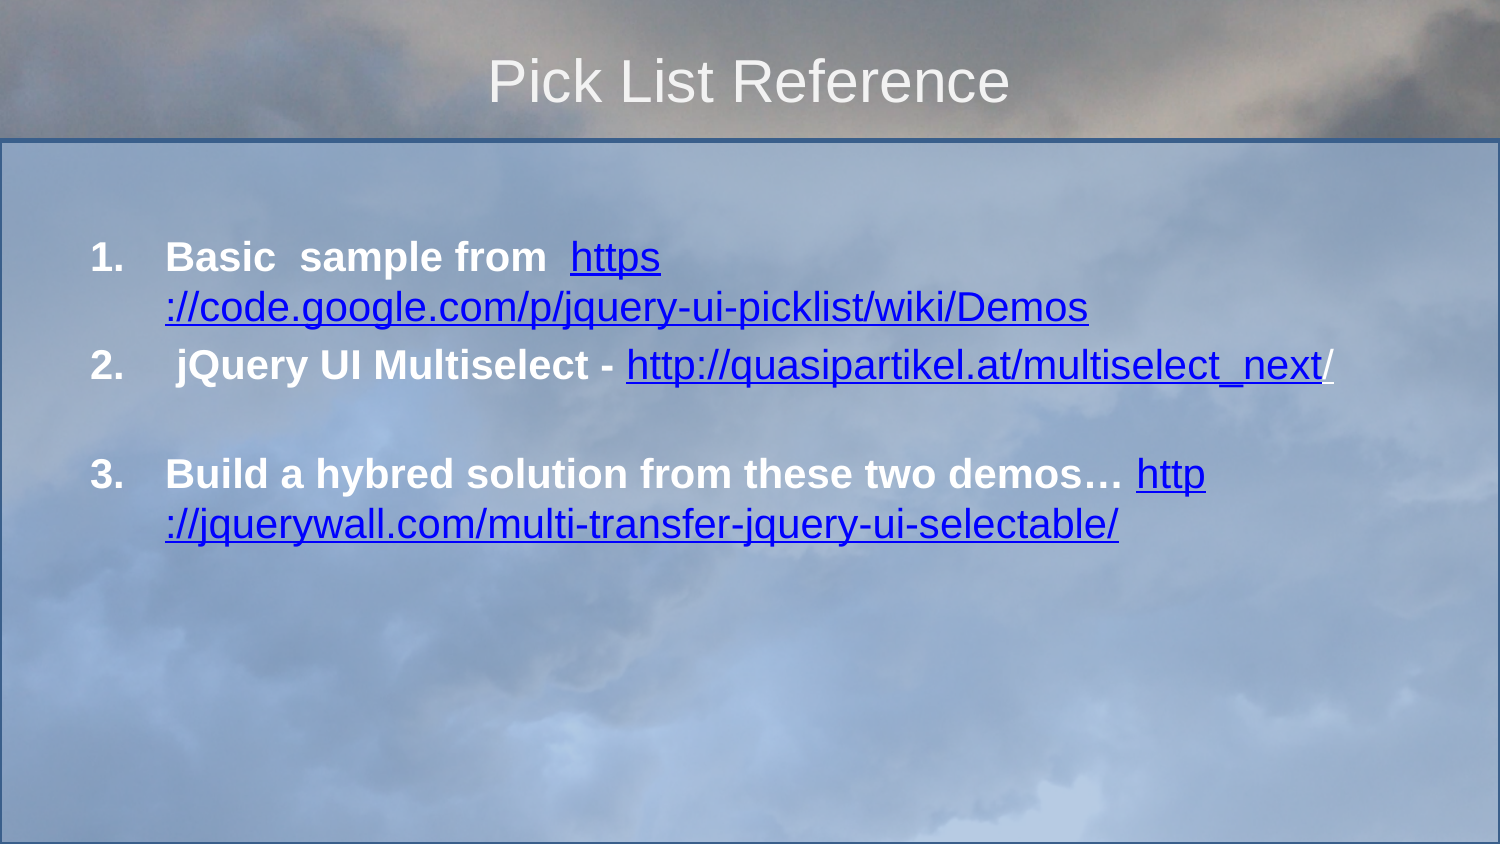

# Pick List Reference
Basic  sample from  https://code.google.com/p/jquery-ui-picklist/wiki/Demos
 jQuery UI Multiselect - http://quasipartikel.at/multiselect_next/
Build a hybred solution from these two demos… http://jquerywall.com/multi-transfer-jquery-ui-selectable/